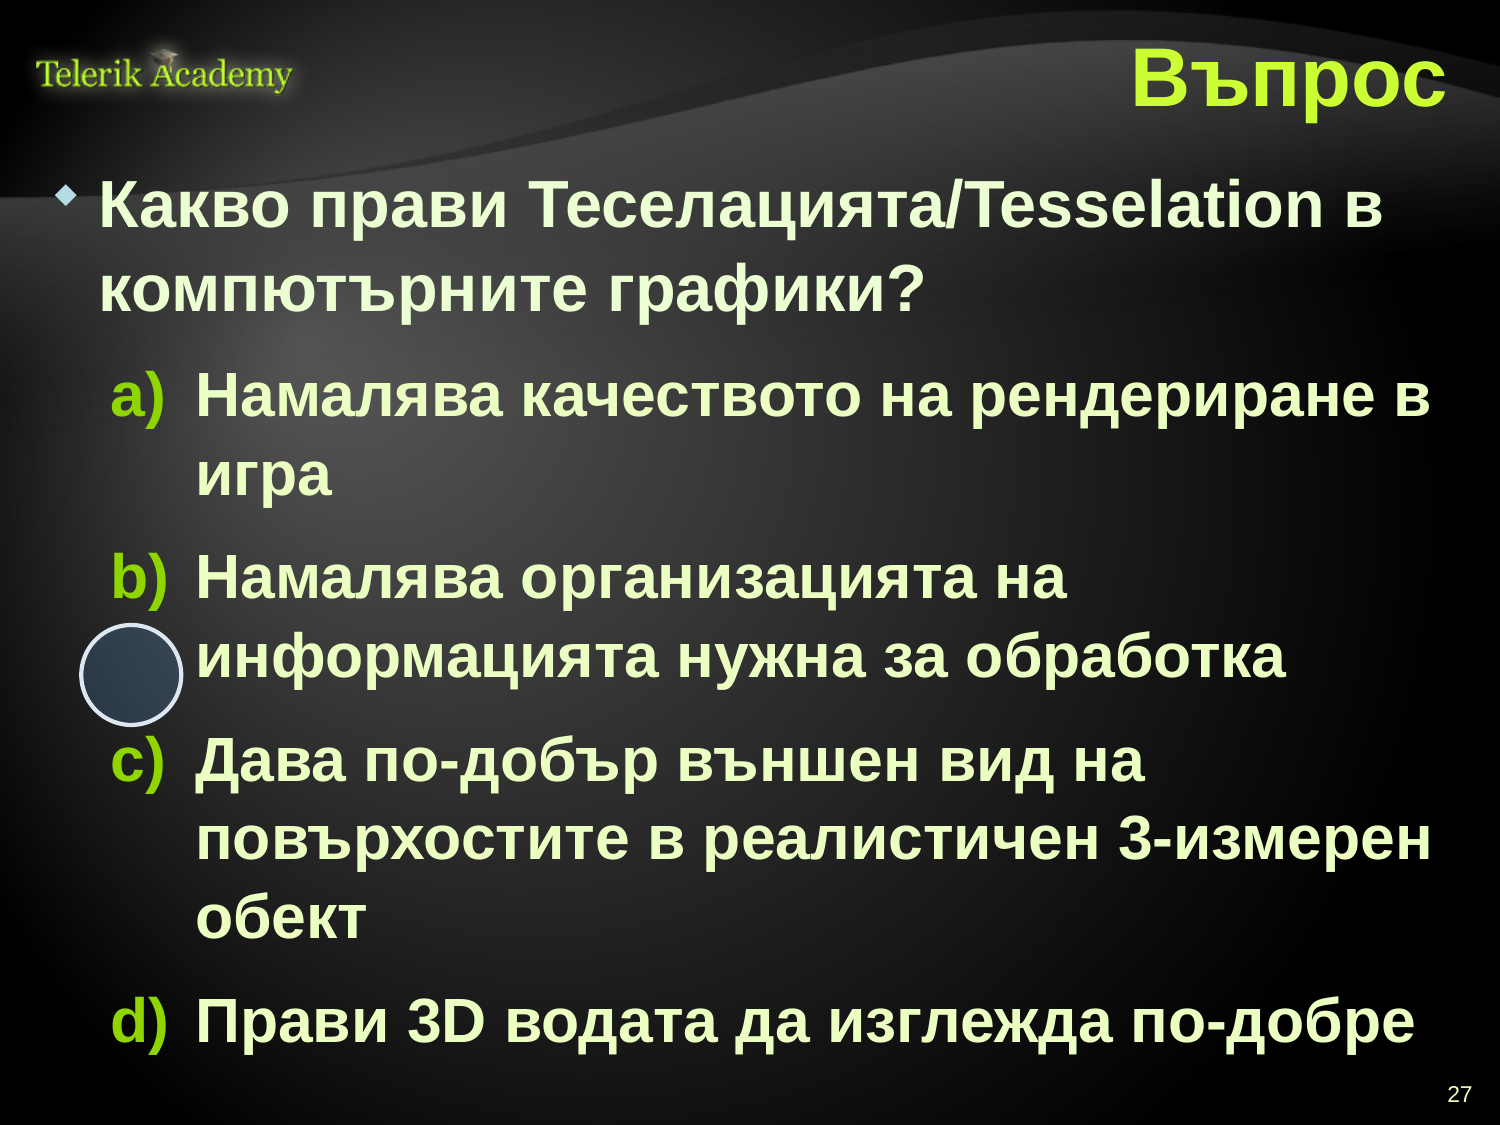

# Въпрос
Какво прави Теселацията/Tesselation в компютърните графики?
Намалява качеството на рендериране в игра
Намалява организацията на информацията нужна за обработка
Дава по-добър външен вид на повърхостите в реалистичен 3-измерен обект
Прави 3D водата да изглежда по-добре

27